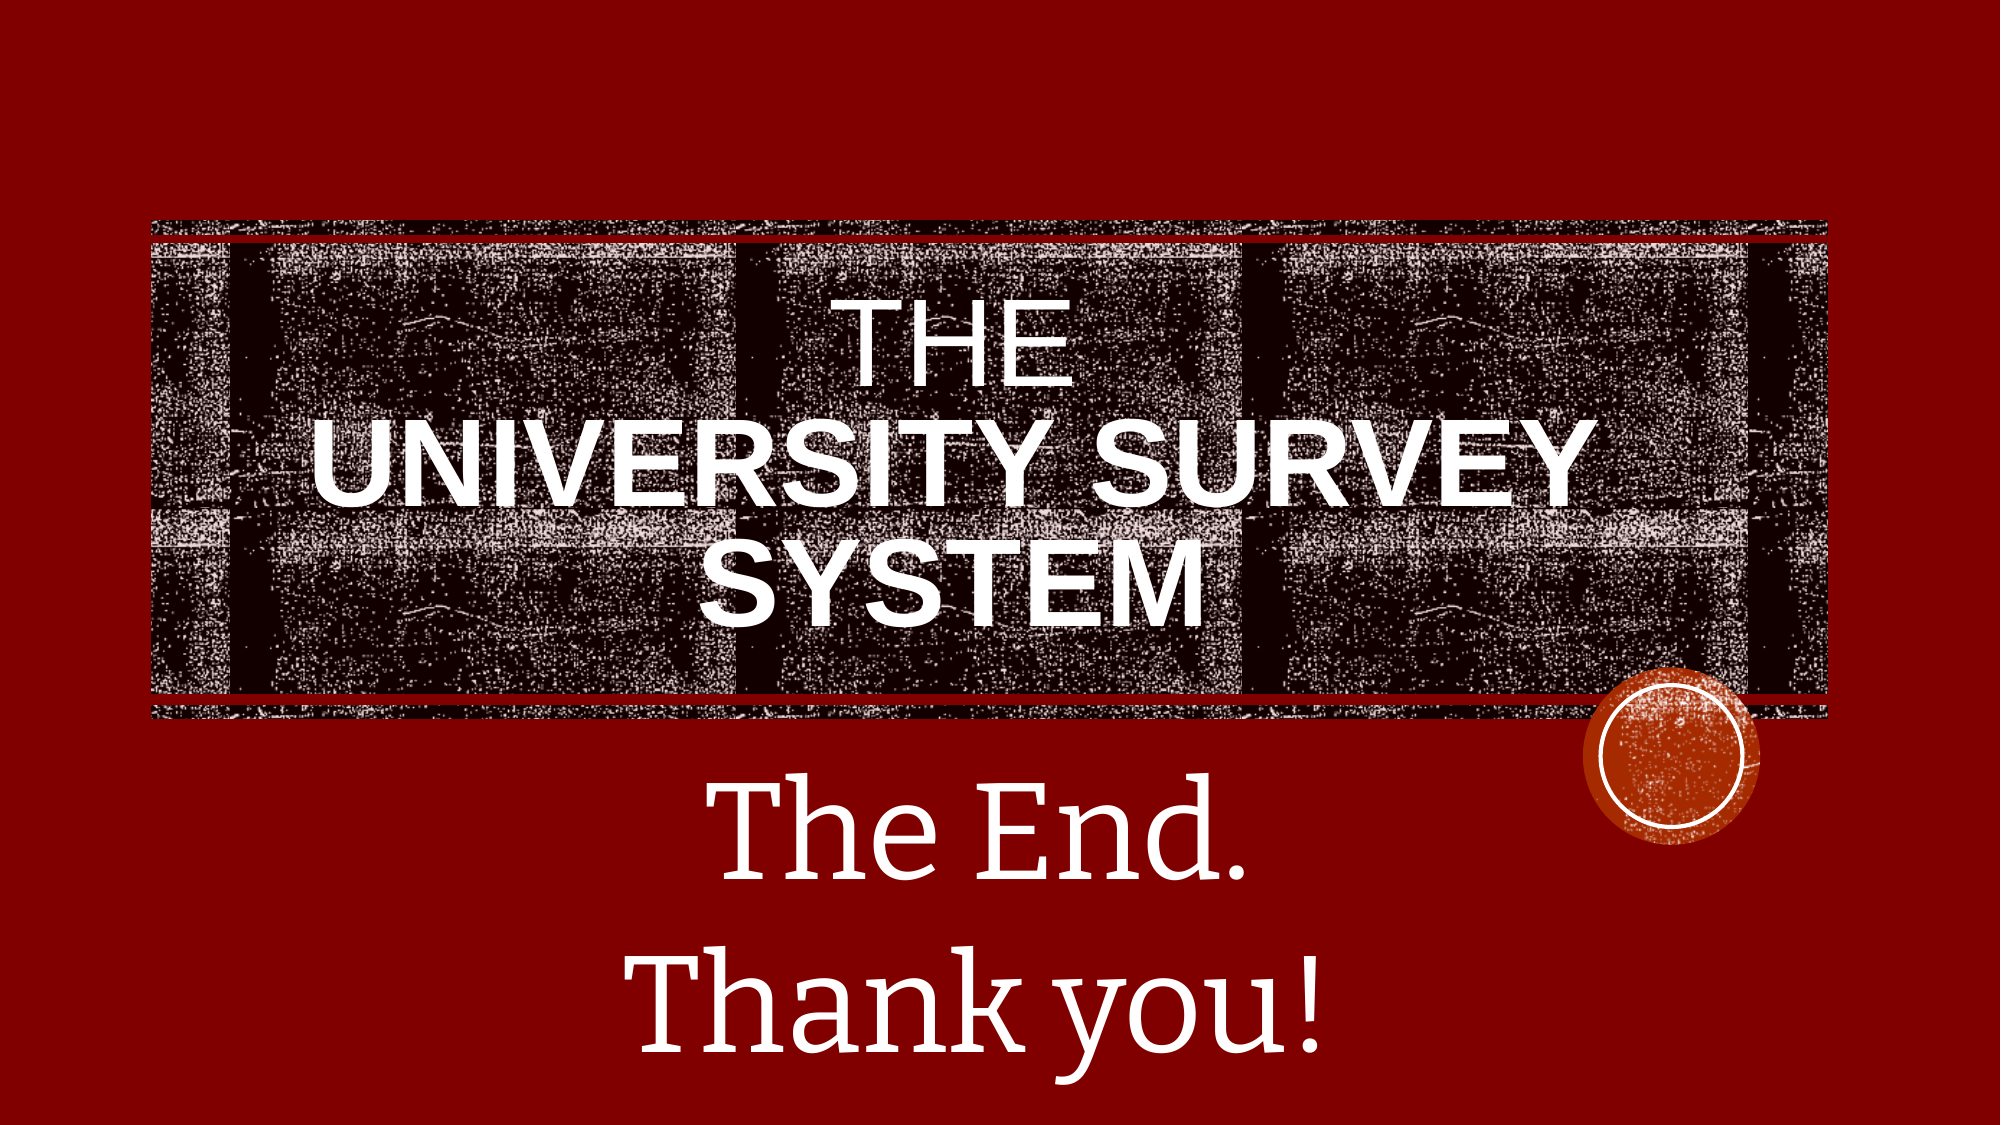

# The University Survey System
The End.
Thank you!